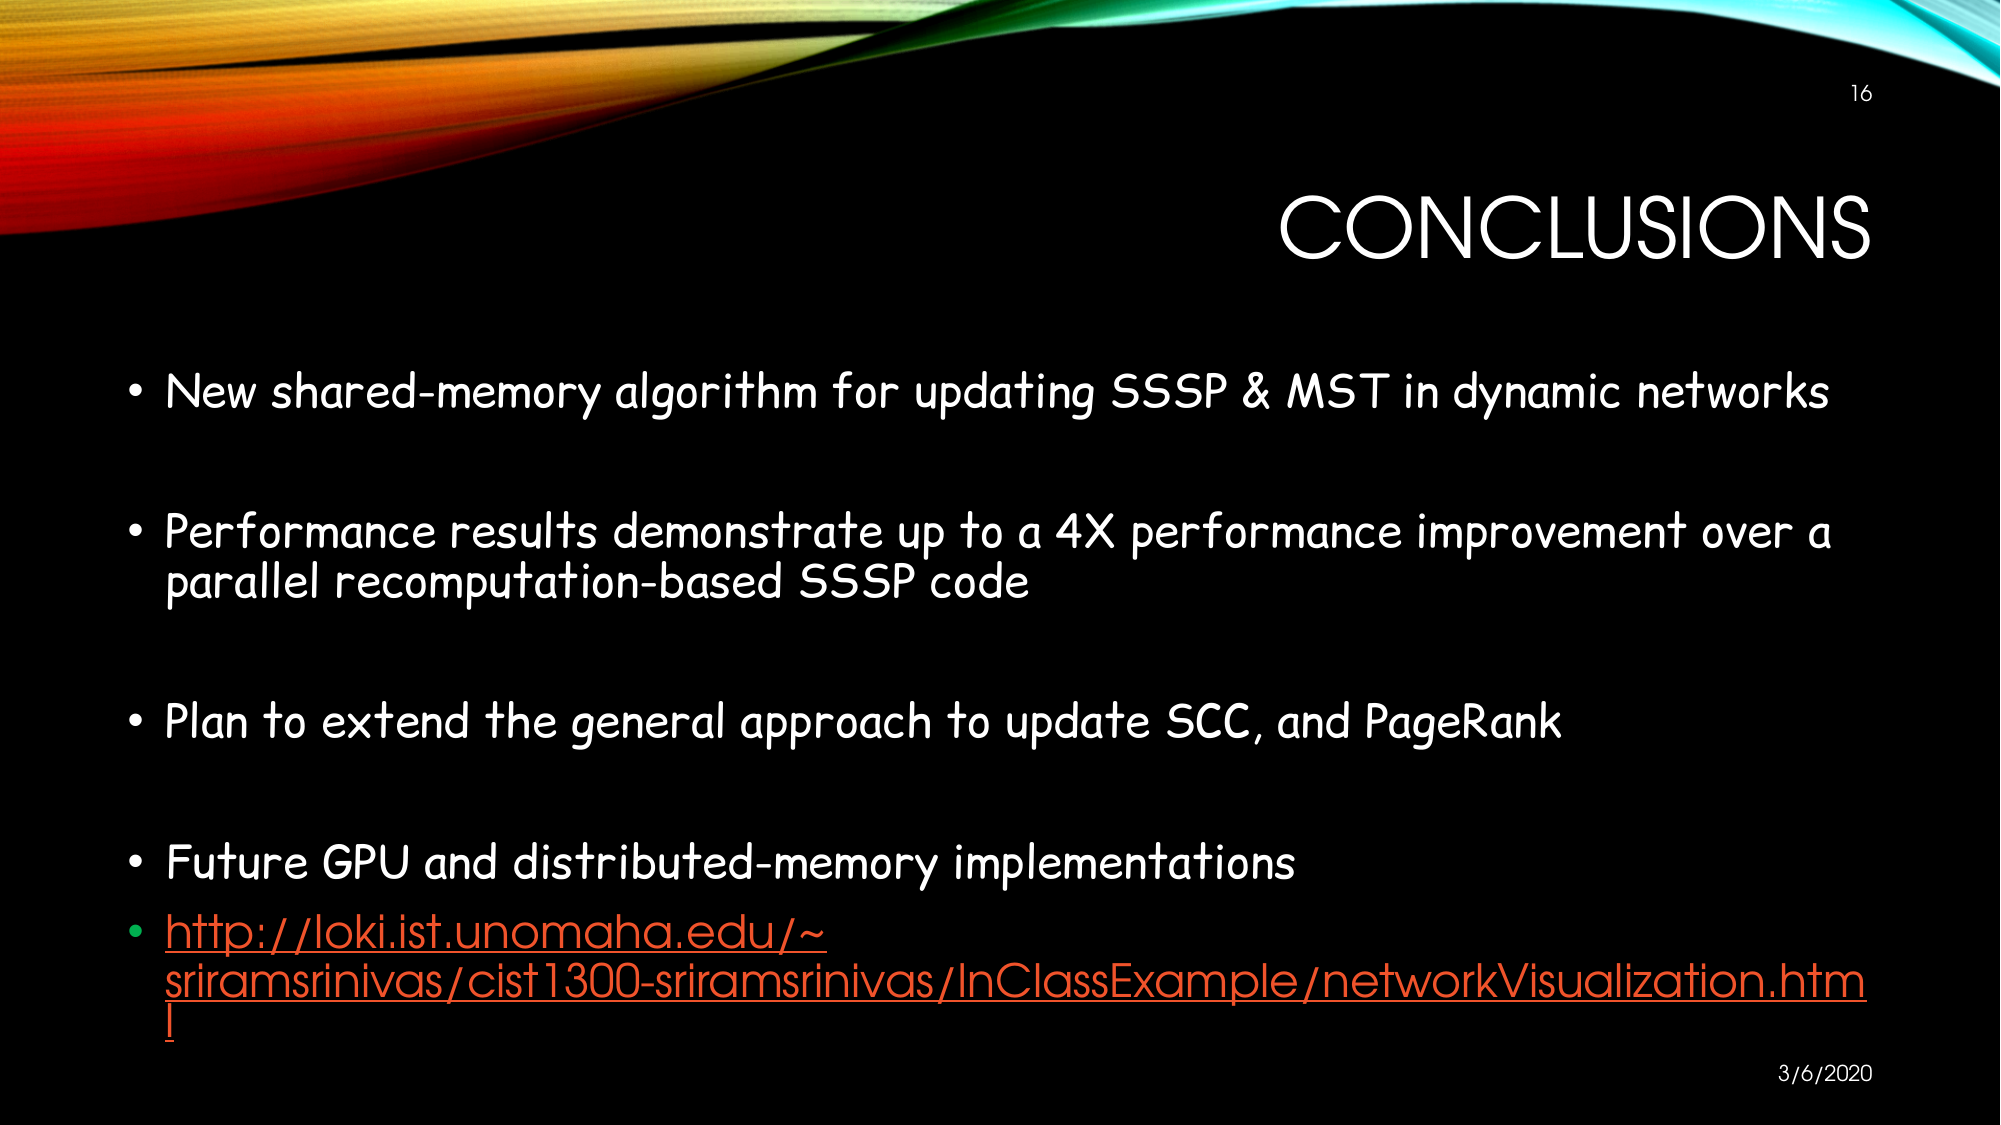

16
# Conclusions
New shared-memory algorithm for updating SSSP & MST in dynamic networks

Performance results demonstrate up to a 4X performance improvement over a parallel recomputation-based SSSP code

Plan to extend the general approach to update SCC, and PageRank

Future GPU and distributed-memory implementations
http://loki.ist.unomaha.edu/~sriramsrinivas/cist1300-sriramsrinivas/InClassExample/networkVisualization.html
3/6/2020